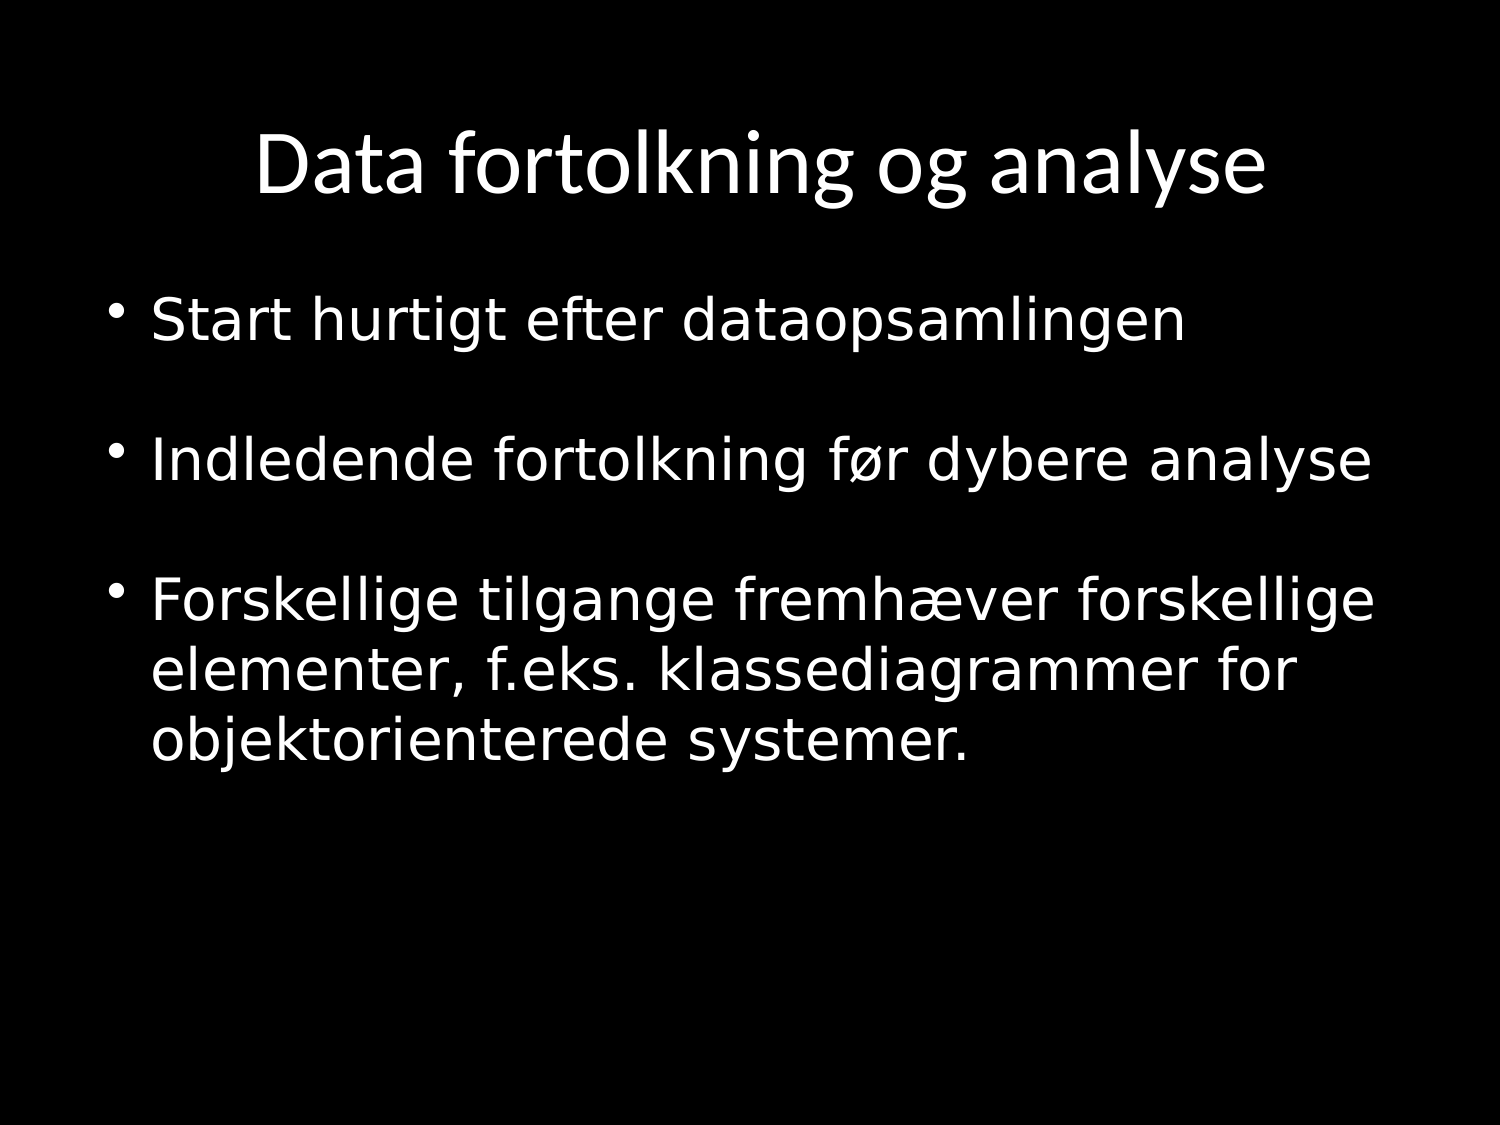

# Data fortolkning og analyse

Start hurtigt efter dataopsamlingen

Indledende fortolkning før dybere analyse

Forskellige tilgange fremhæver forskellige elementer, f.eks. klassediagrammer for objektorienterede systemer.